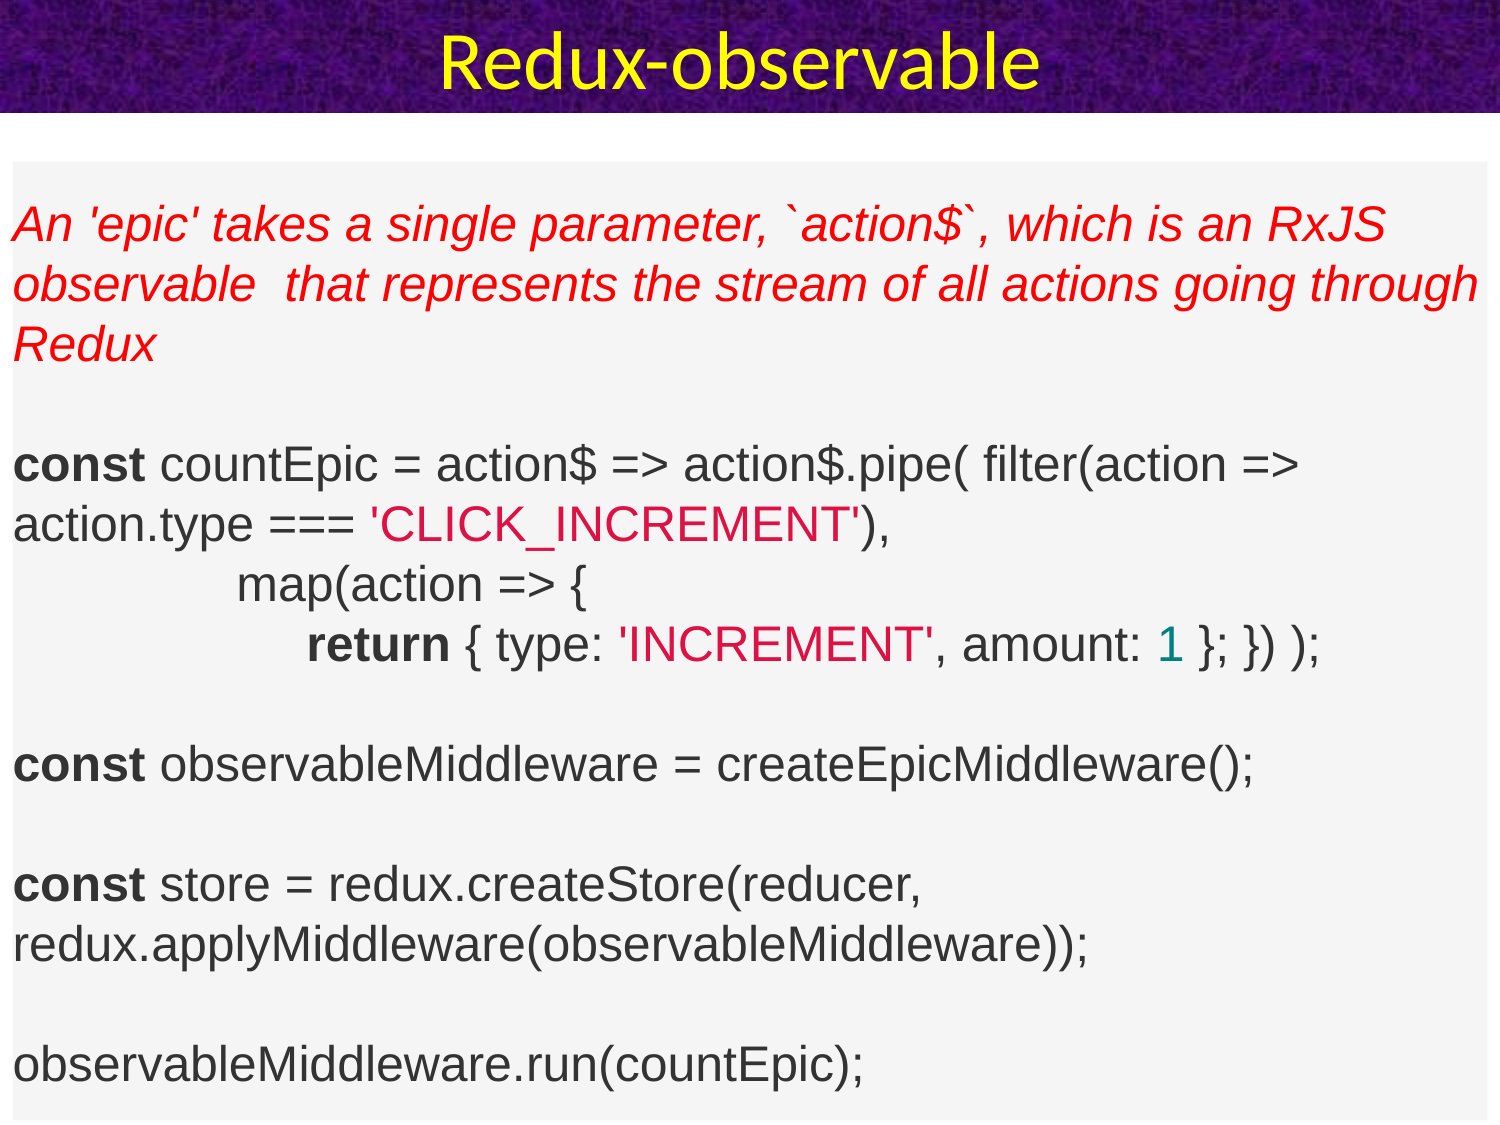

# Redux-observable
An 'epic' takes a single parameter, `action$`, which is an RxJS observable  that represents the stream of all actions going through Redux

const countEpic = action$ => action$.pipe( filter(action =>    	action.type === 'CLICK_INCREMENT'),
                map(action => {
                     return { type: 'INCREMENT', amount: 1 }; }) );

const observableMiddleware = createEpicMiddleware();

const store = redux.createStore(reducer,    	redux.applyMiddleware(observableMiddleware));

observableMiddleware.run(countEpic);